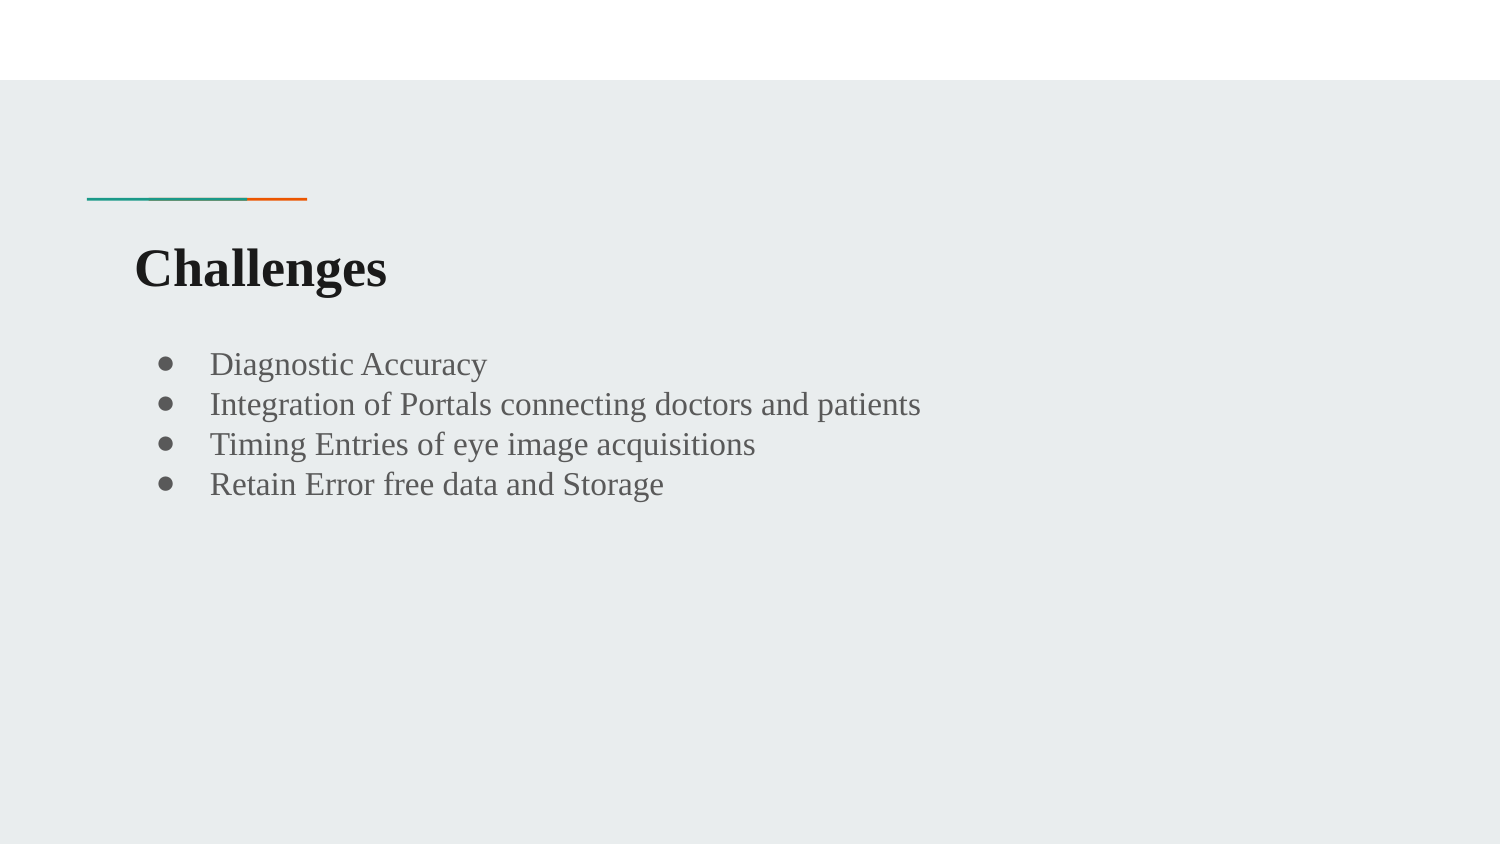

# Challenges
Diagnostic Accuracy
Integration of Portals connecting doctors and patients
Timing Entries of eye image acquisitions
Retain Error free data and Storage